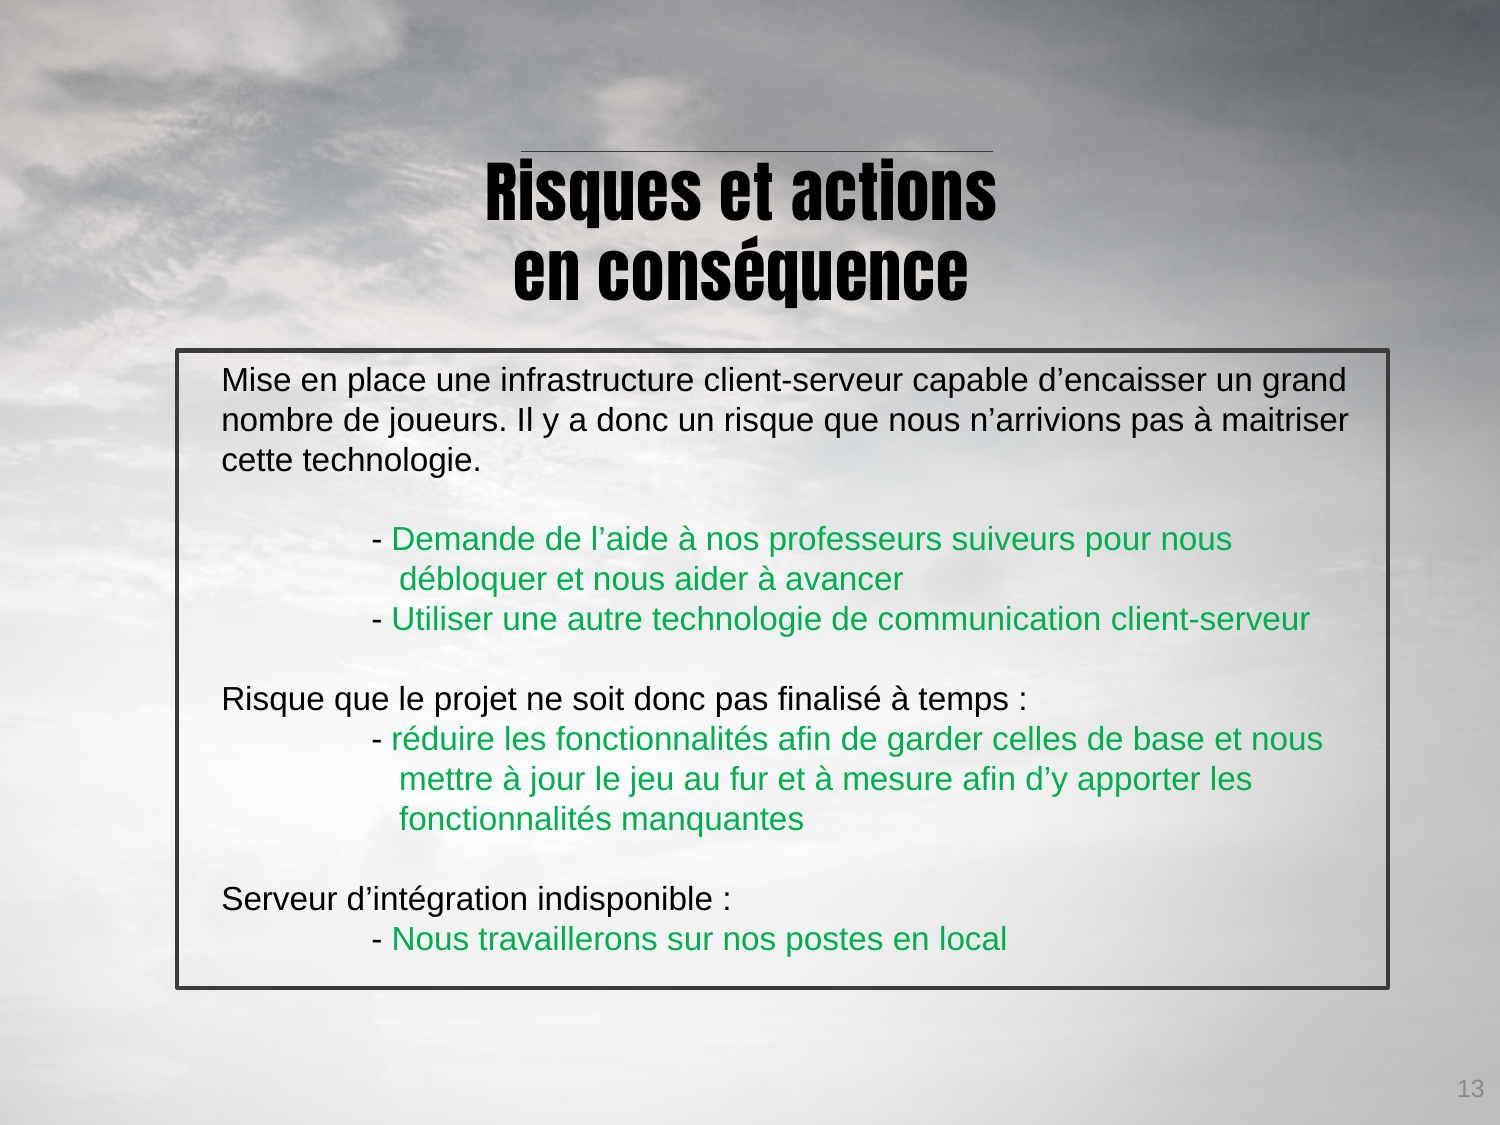

Risques et actions
en conséquence
Mise en place une infrastructure client-serveur capable d’encaisser un grand   nombre de joueurs. Il y a donc un risque que nous n’arrivions pas à maitriser
cette technologie.

	- Demande de l’aide à nos professeurs suiveurs pour nous
	   débloquer et nous aider à avancer
	- Utiliser une autre technologie de communication client-serveur

Risque que le projet ne soit donc pas finalisé à temps :
	- réduire les fonctionnalités afin de garder celles de base et nous
	   mettre à jour le jeu au fur et à mesure afin d’y apporter les
	   fonctionnalités manquantes

Serveur d’intégration indisponible :
	- Nous travaillerons sur nos postes en local

13